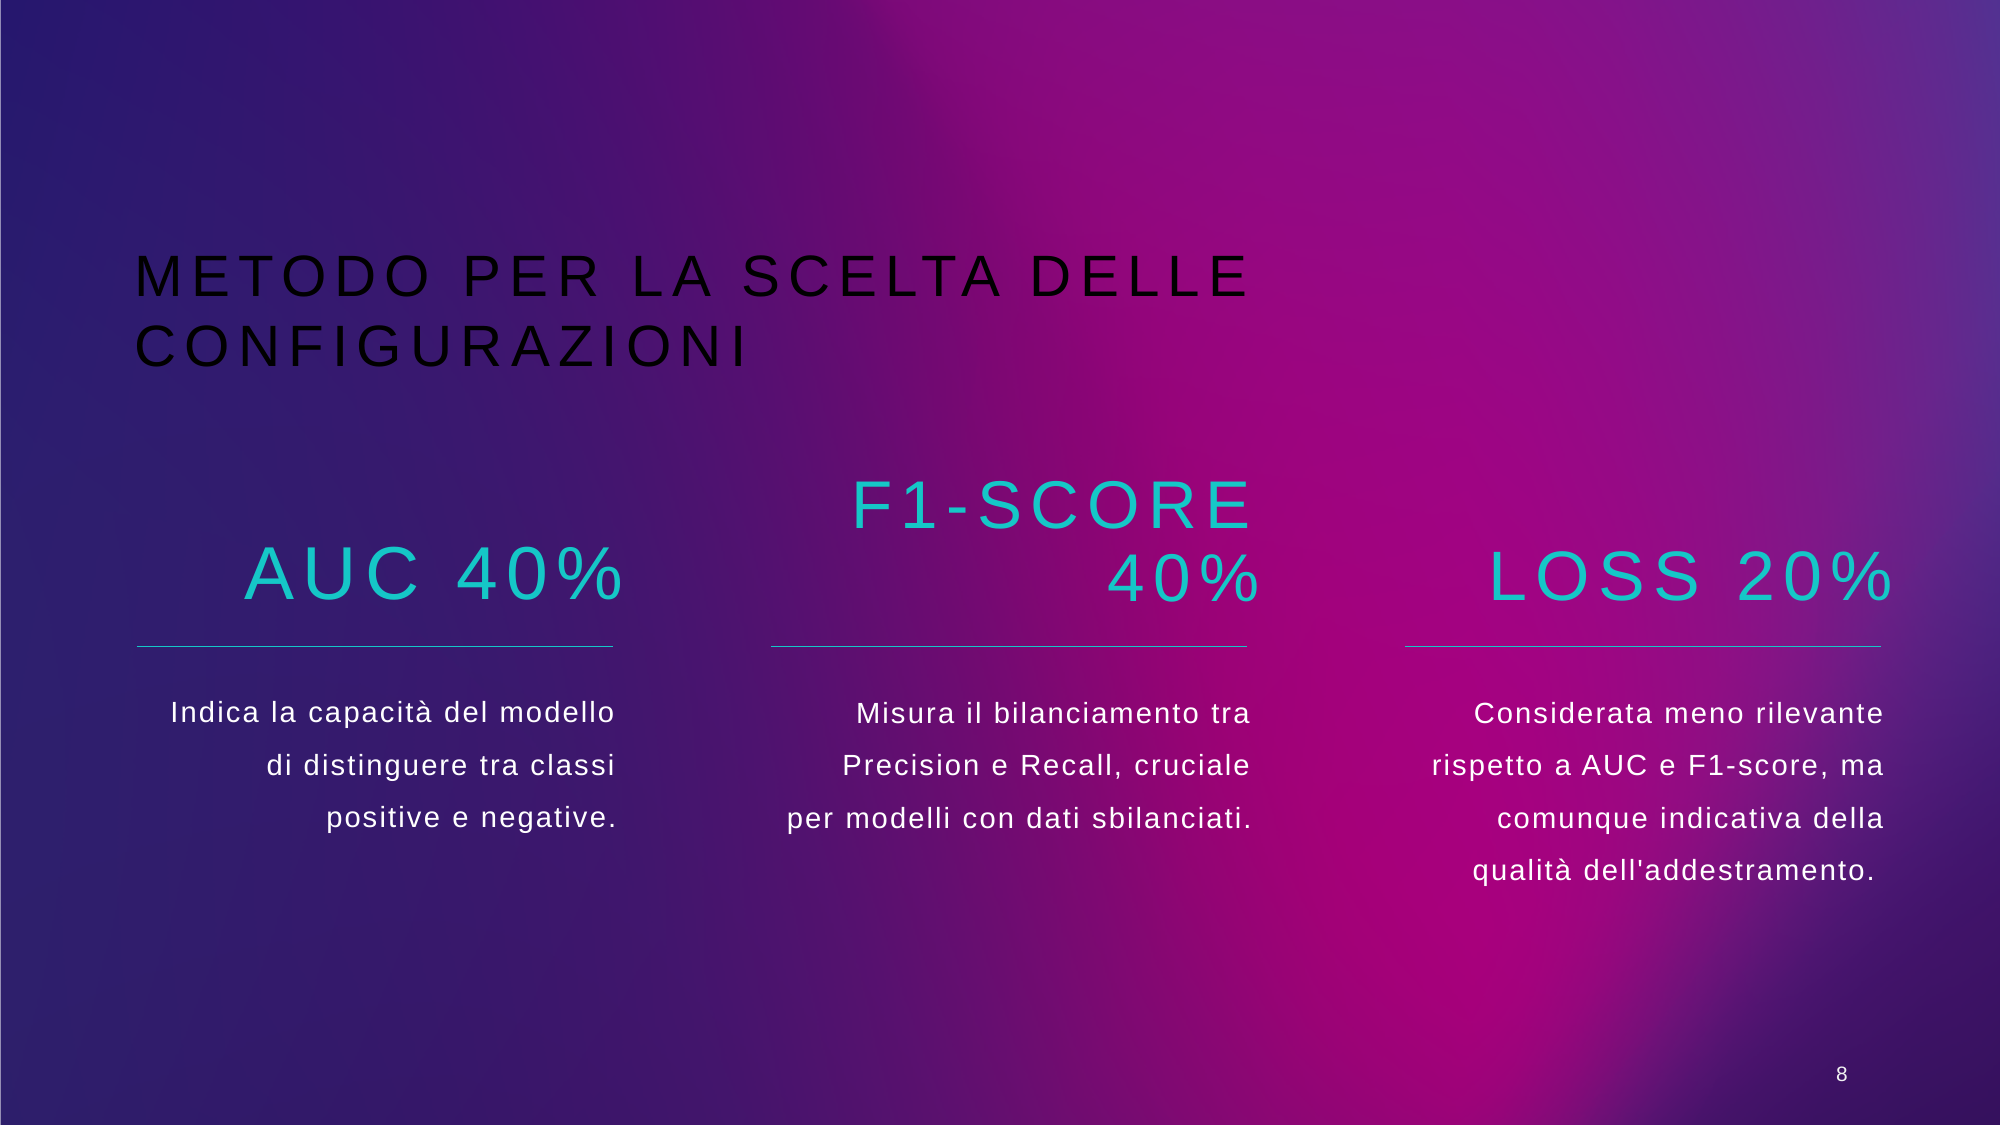

# Metodo per la scelta delle configurazioni
AUC 40%
F1-score 40%
Loss 20%
Indica la capacità del modello di distinguere tra classi positive e negative.
Misura il bilanciamento tra Precision e Recall, cruciale per modelli con dati sbilanciati.
Considerata meno rilevante rispetto a AUC e F1-score, ma comunque indicativa della qualità dell'addestramento.
8